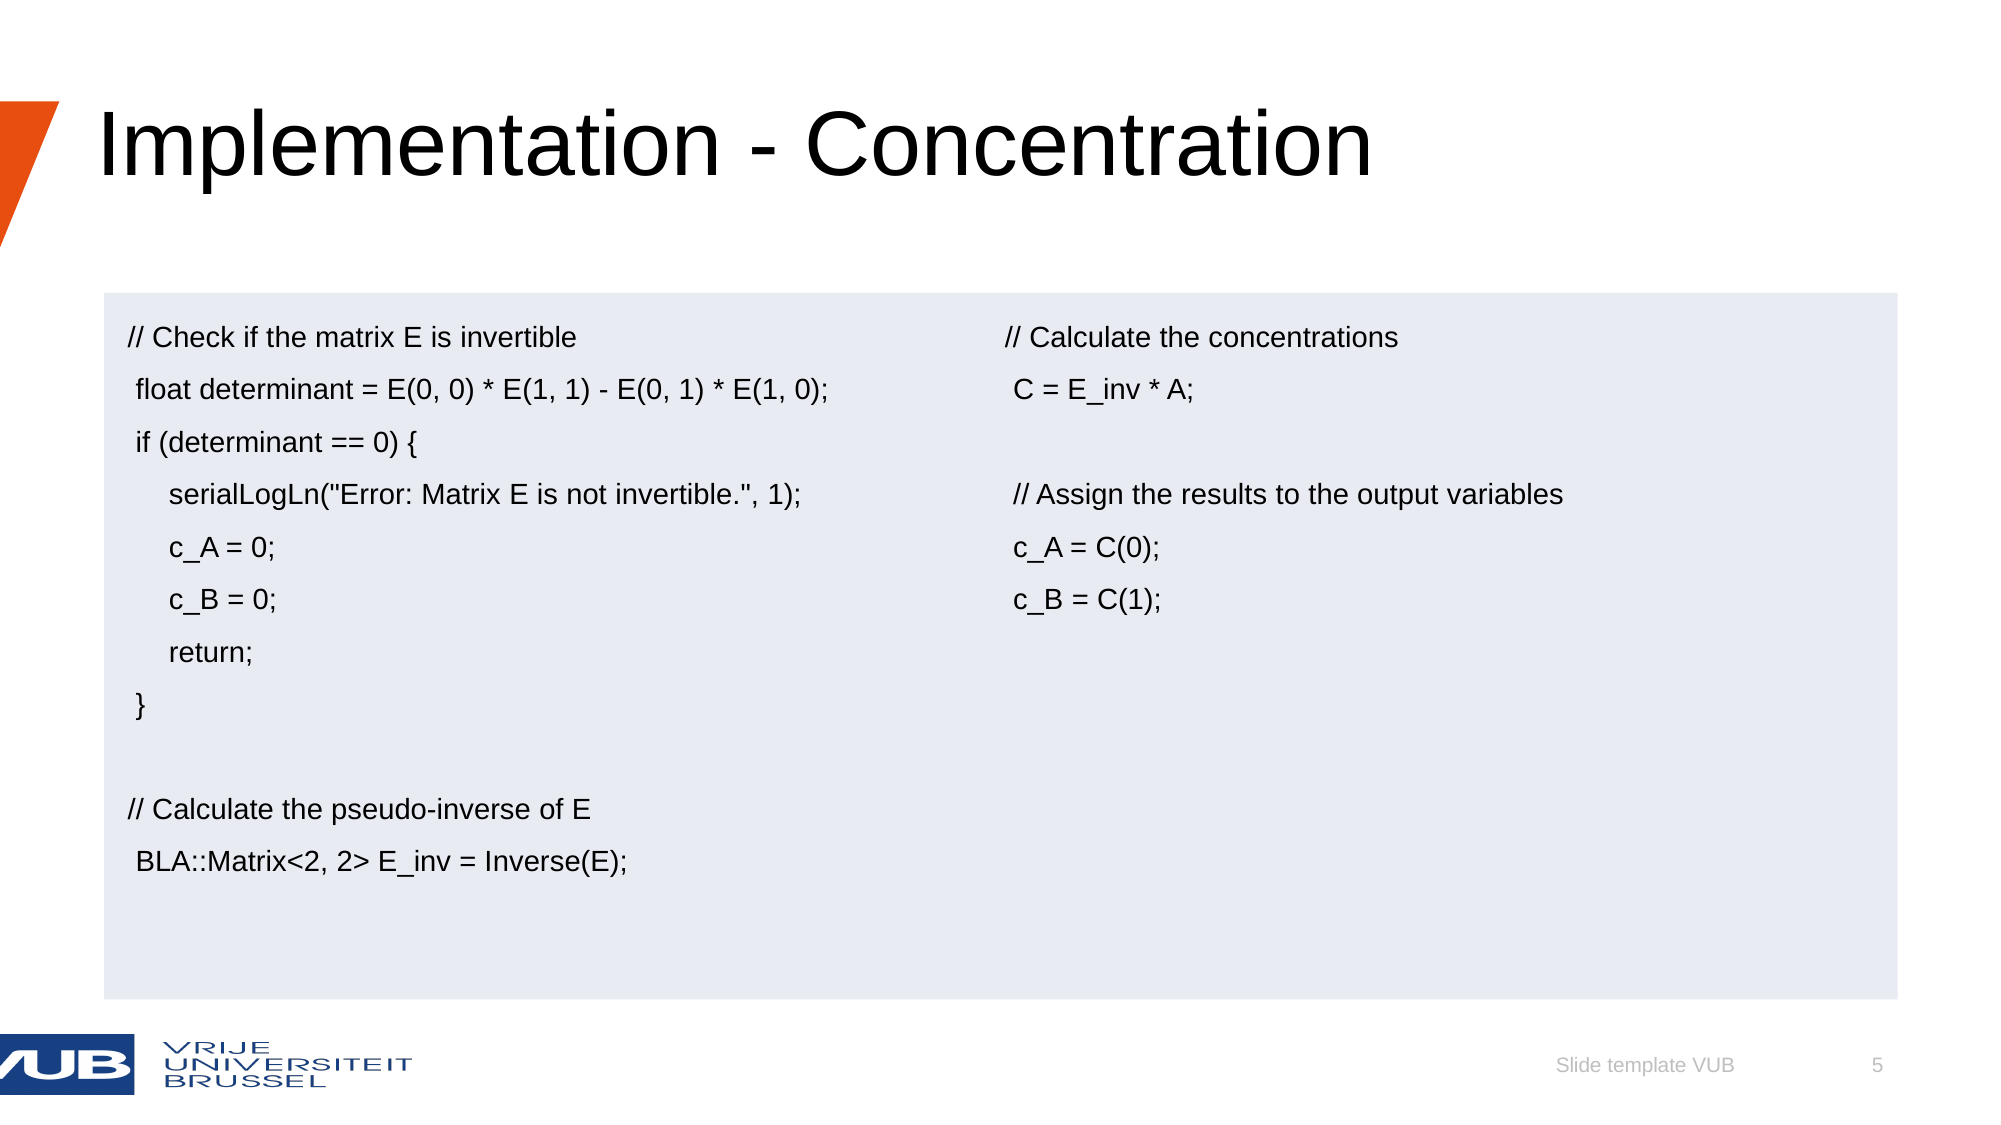

# Implementation - Concentration
 // Check if the matrix E is invertible
  float determinant = E(0, 0) * E(1, 1) - E(0, 1) * E(1, 0);
  if (determinant == 0) {
      serialLogLn("Error: Matrix E is not invertible.", 1);
      c_A = 0;
      c_B = 0;
      return;
  }

 // Calculate the pseudo-inverse of E
  BLA::Matrix<2, 2> E_inv = Inverse(E);

 // Calculate the concentrations
  C = E_inv * A;

  // Assign the results to the output variables
  c_A = C(0);
  c_B = C(1);
06/09/2024
Slide template VUB
5